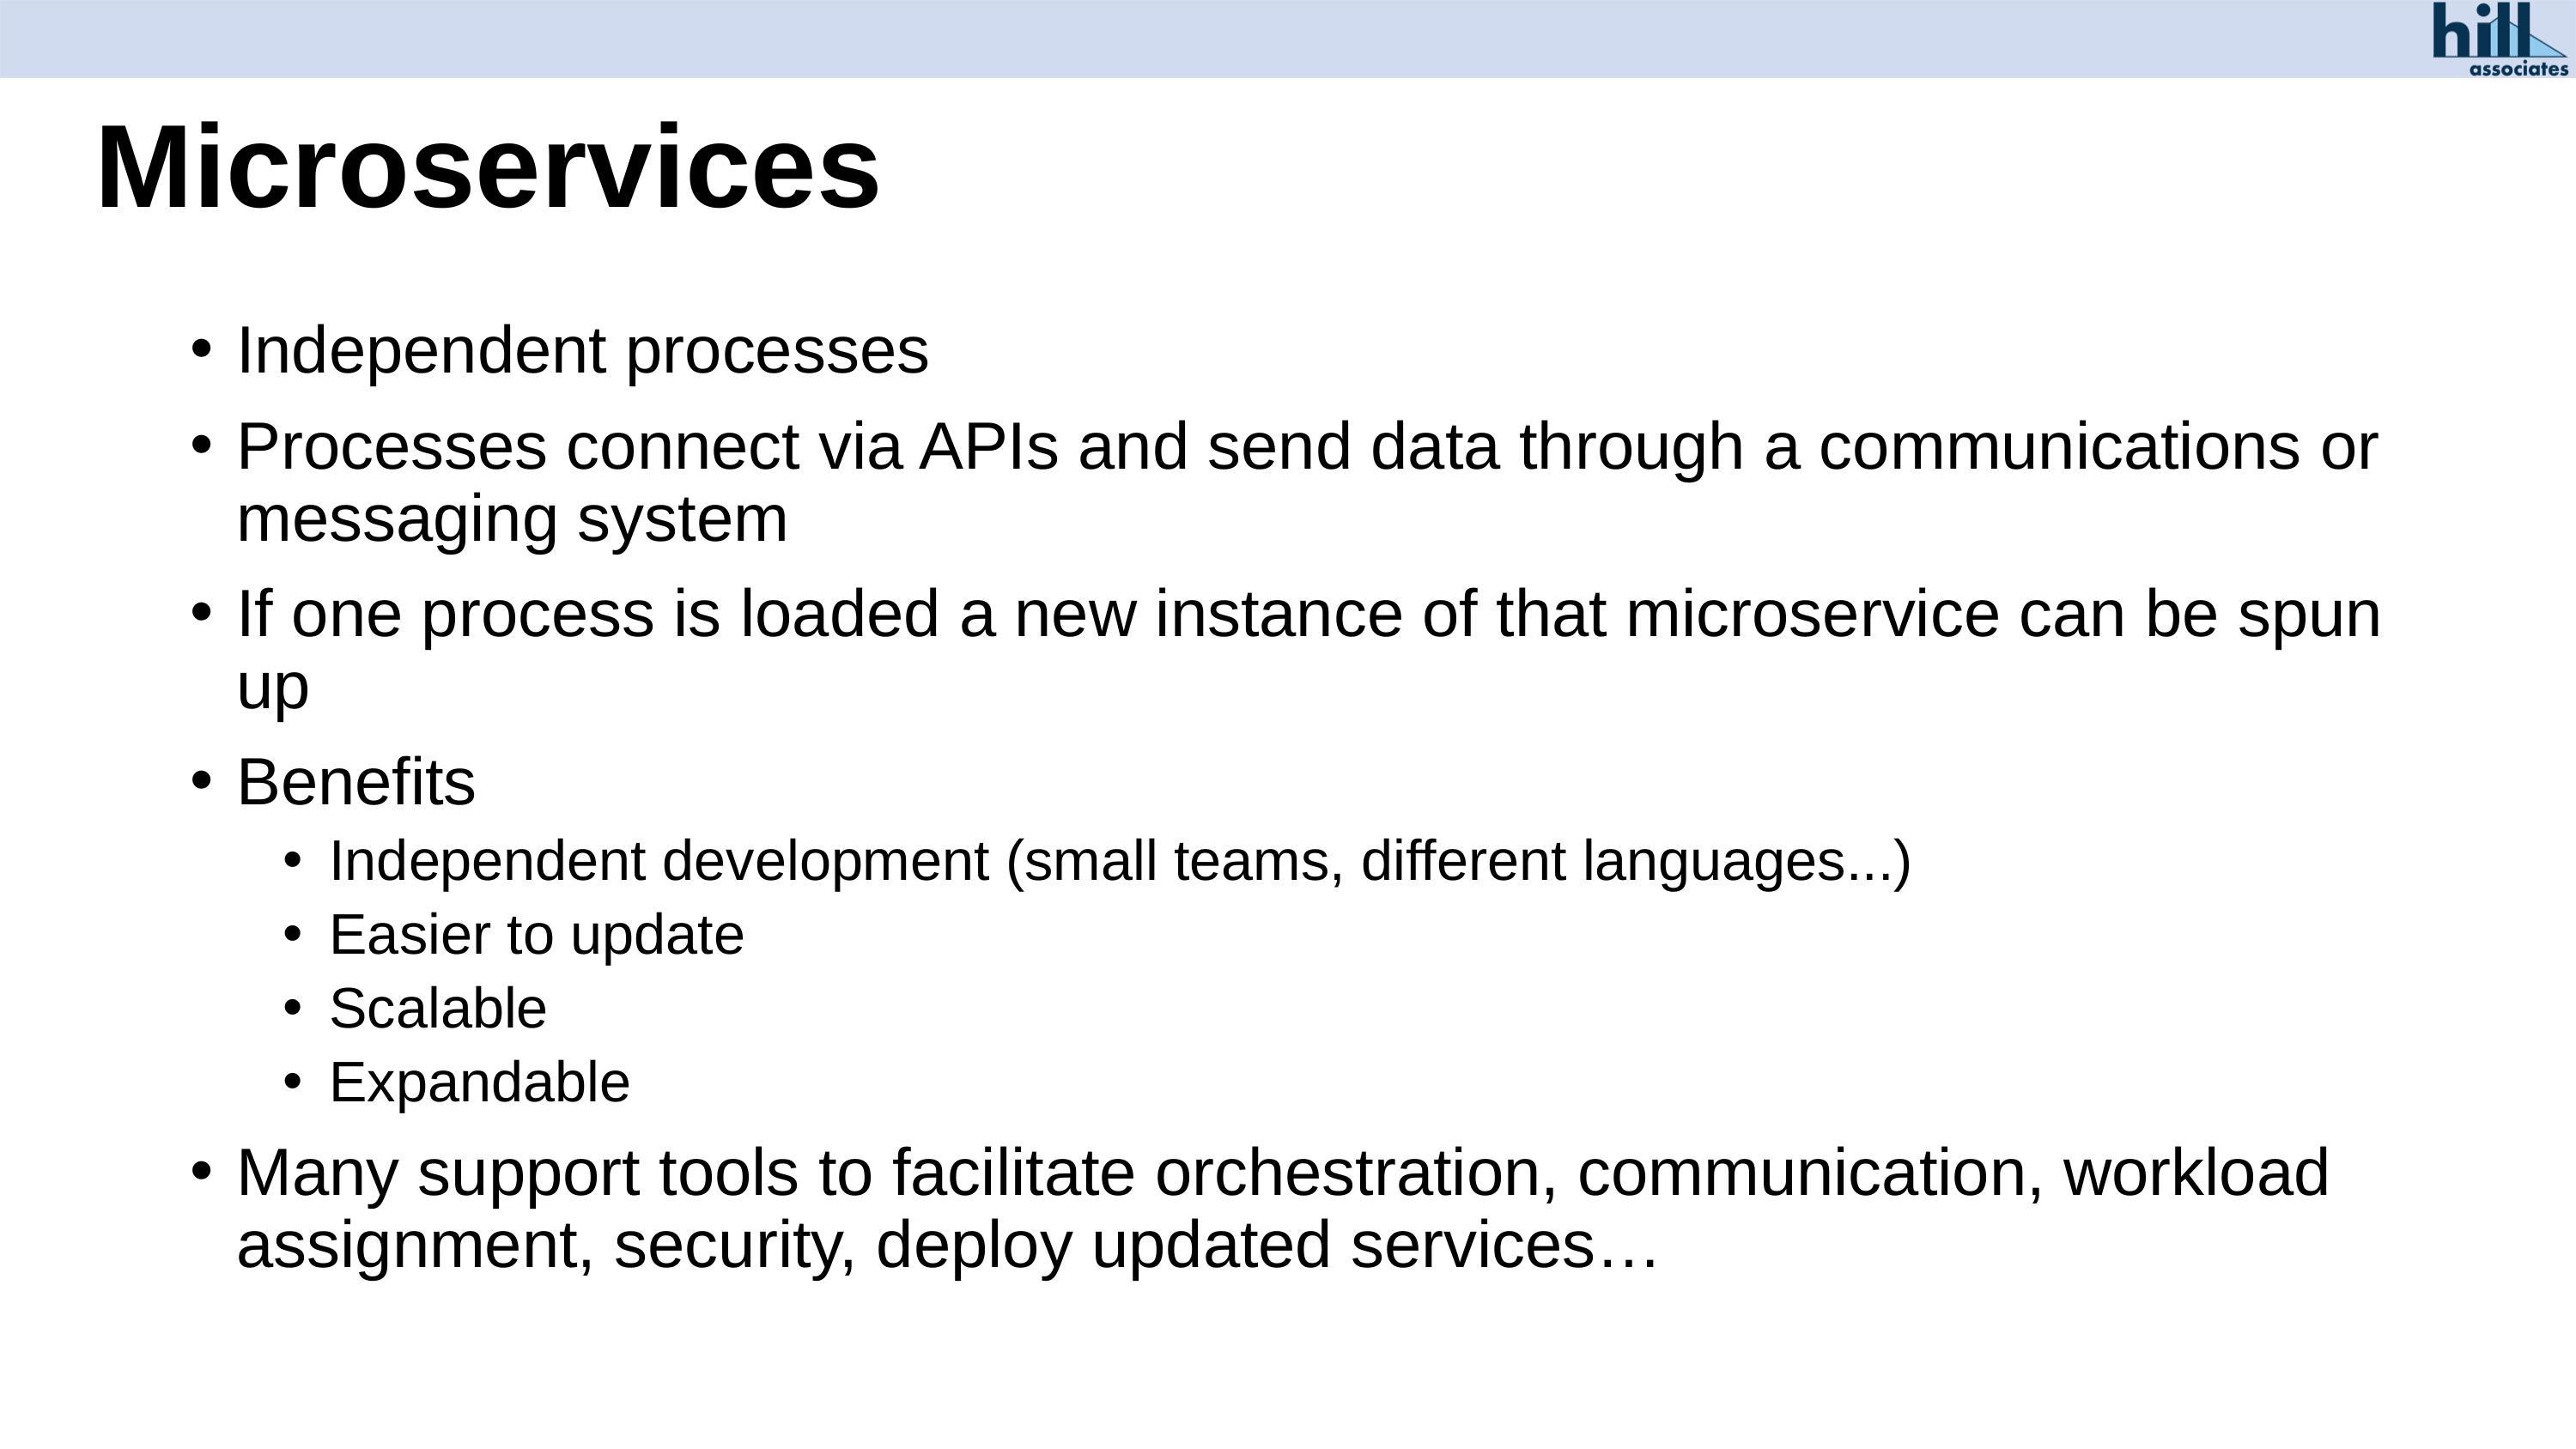

# Microservices
Independent processes
Processes connect via APIs and send data through a communications or messaging system
If one process is loaded a new instance of that microservice can be spun up
Benefits
Independent development (small teams, different languages...)
Easier to update
Scalable
Expandable
Many support tools to facilitate orchestration, communication, workload assignment, security, deploy updated services…